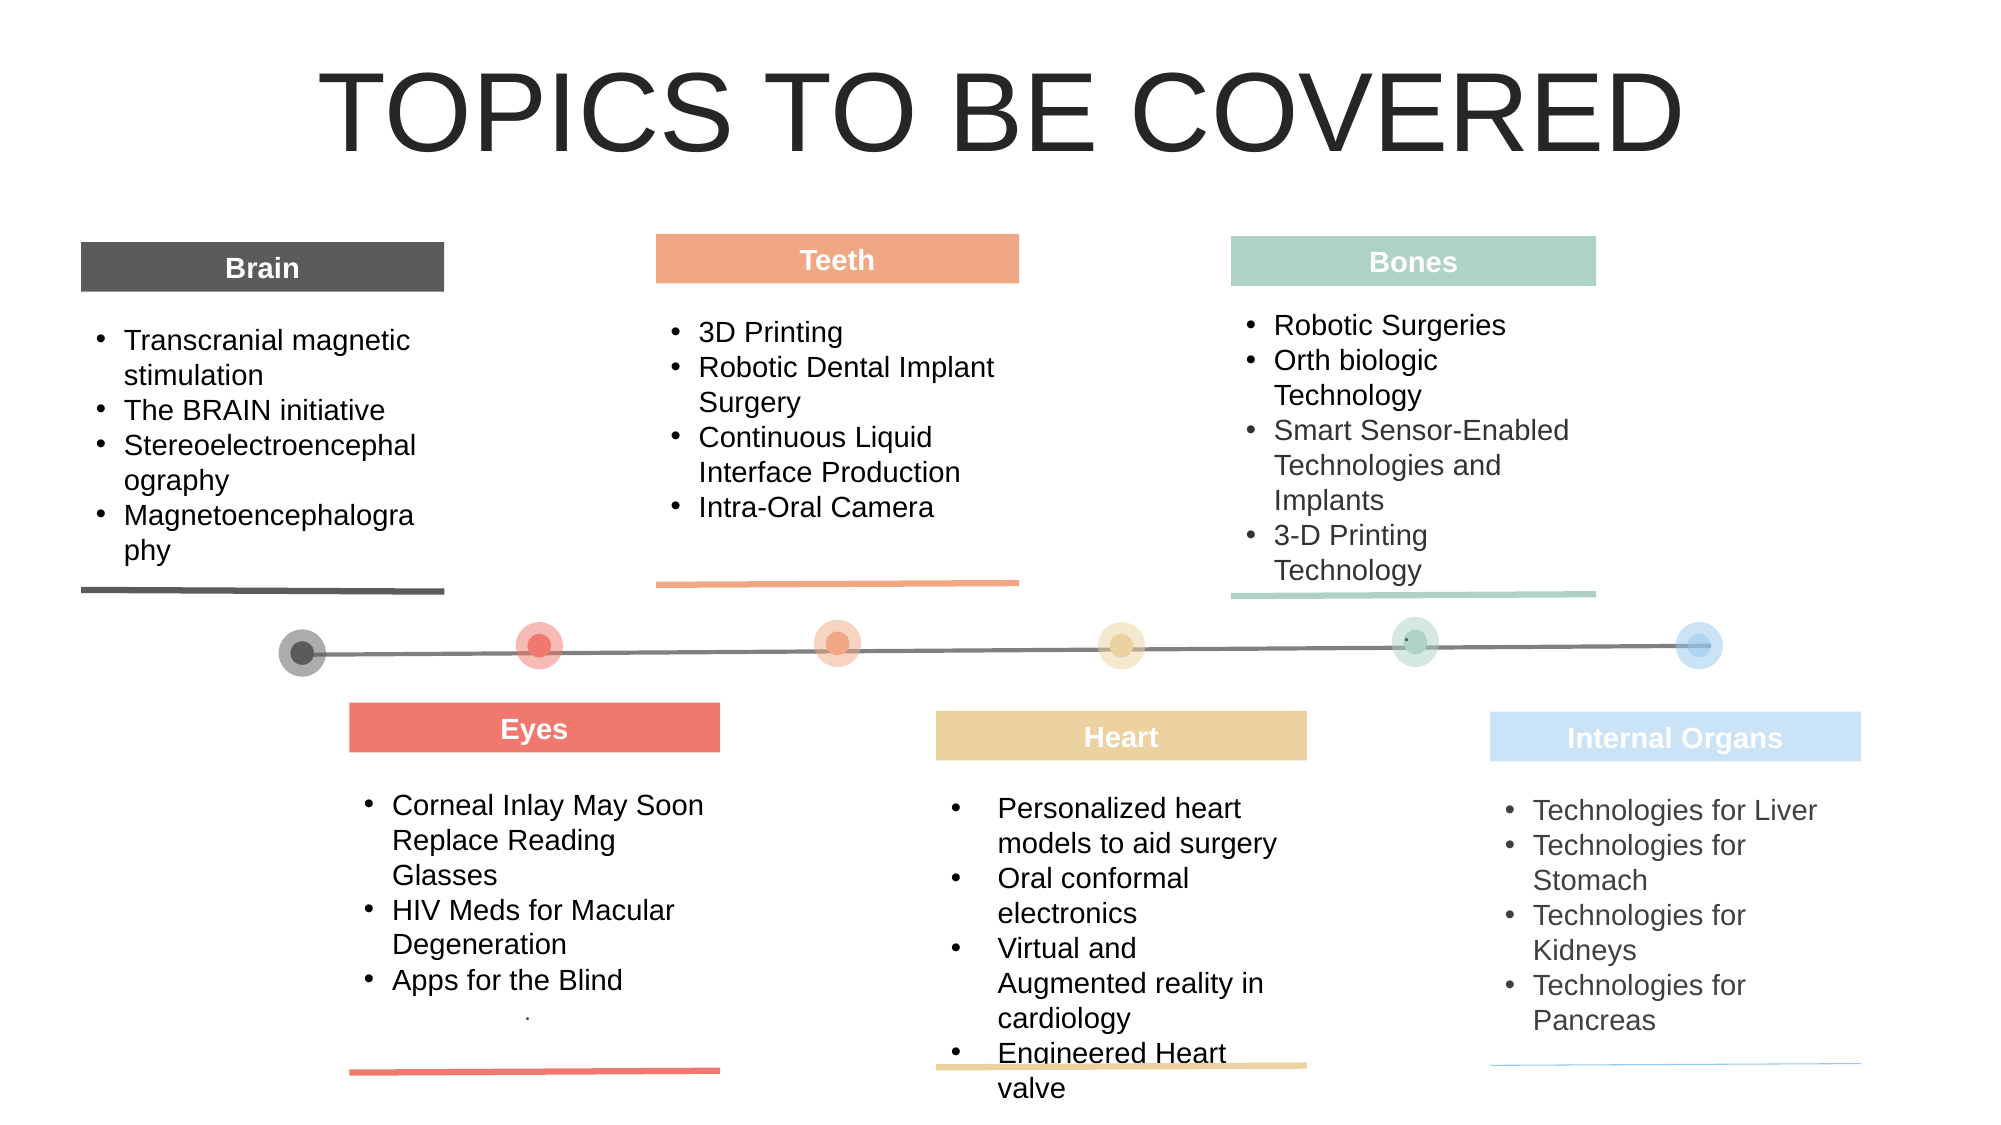

TOPICS TO BE COVERED
Teeth
3D Printing
Robotic Dental Implant Surgery
Continuous Liquid Interface Production
Intra-Oral Camera

Bones
Robotic Surgeries
Orth biologic Technology
Smart Sensor-Enabled Technologies and Implants
3-D Printing Technology

.
Brain
Transcranial magnetic stimulation
The BRAIN initiative
Stereoelectroencephalography
Magnetoencephalography

Eyes
Corneal Inlay May Soon Replace Reading Glasses
HIV Meds for Macular Degeneration
Apps for the Blind
.
Heart
Personalized heart models to aid surgery
Oral conformal electronics
Virtual and Augmented reality in cardiology
Engineered Heart valve
Internal Organs
Technologies for Liver
Technologies for Stomach
Technologies for Kidneys
Technologies for Pancreas